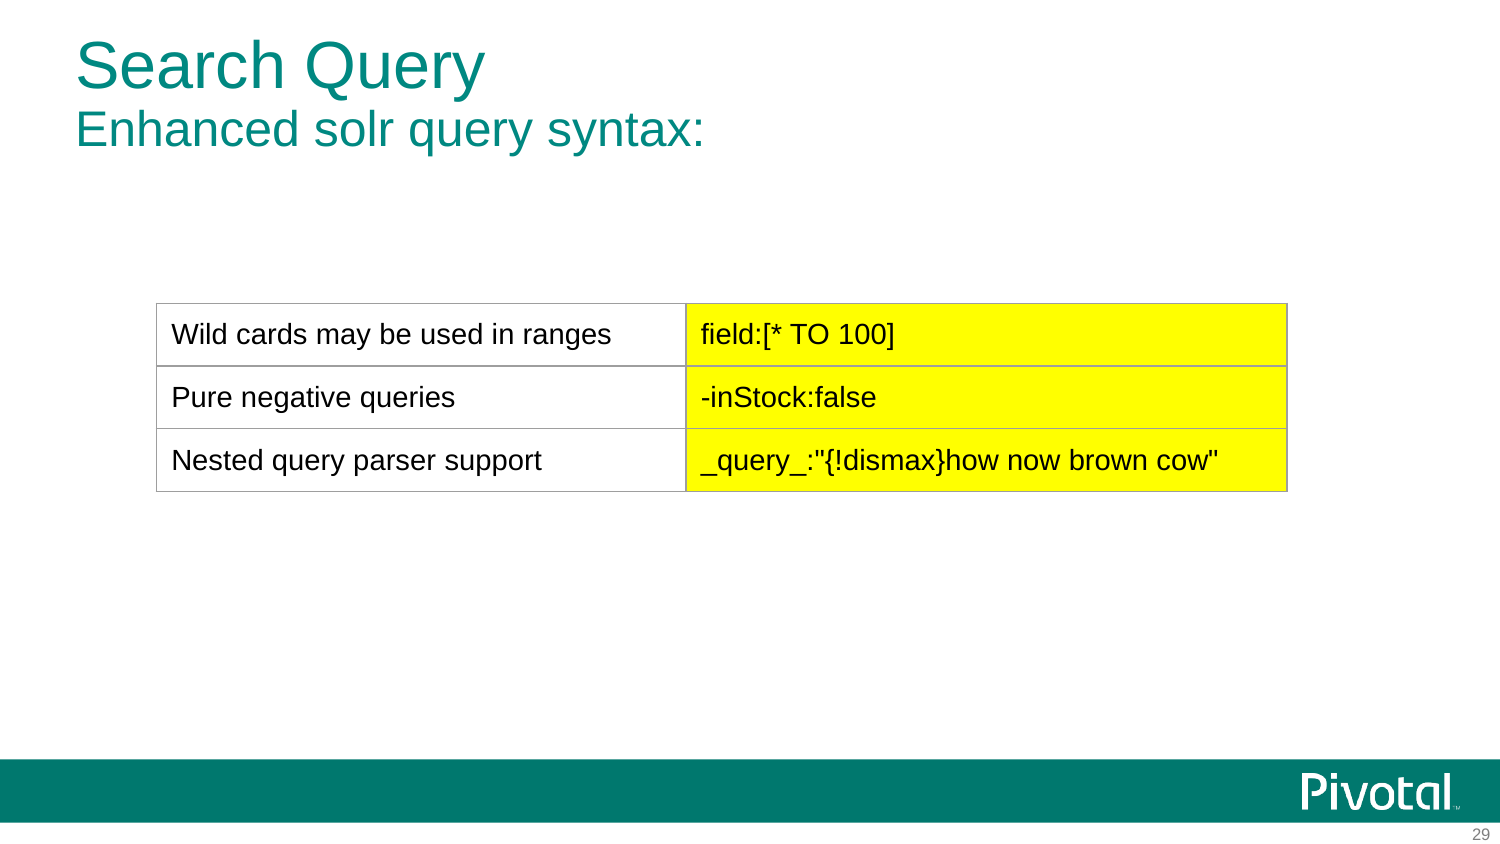

# Search Query
Enhanced solr query syntax:
| Wild cards may be used in ranges | field:[\* TO 100] |
| --- | --- |
| Pure negative queries | -inStock:false |
| Nested query parser support | \_query\_:"{!dismax}how now brown cow" |